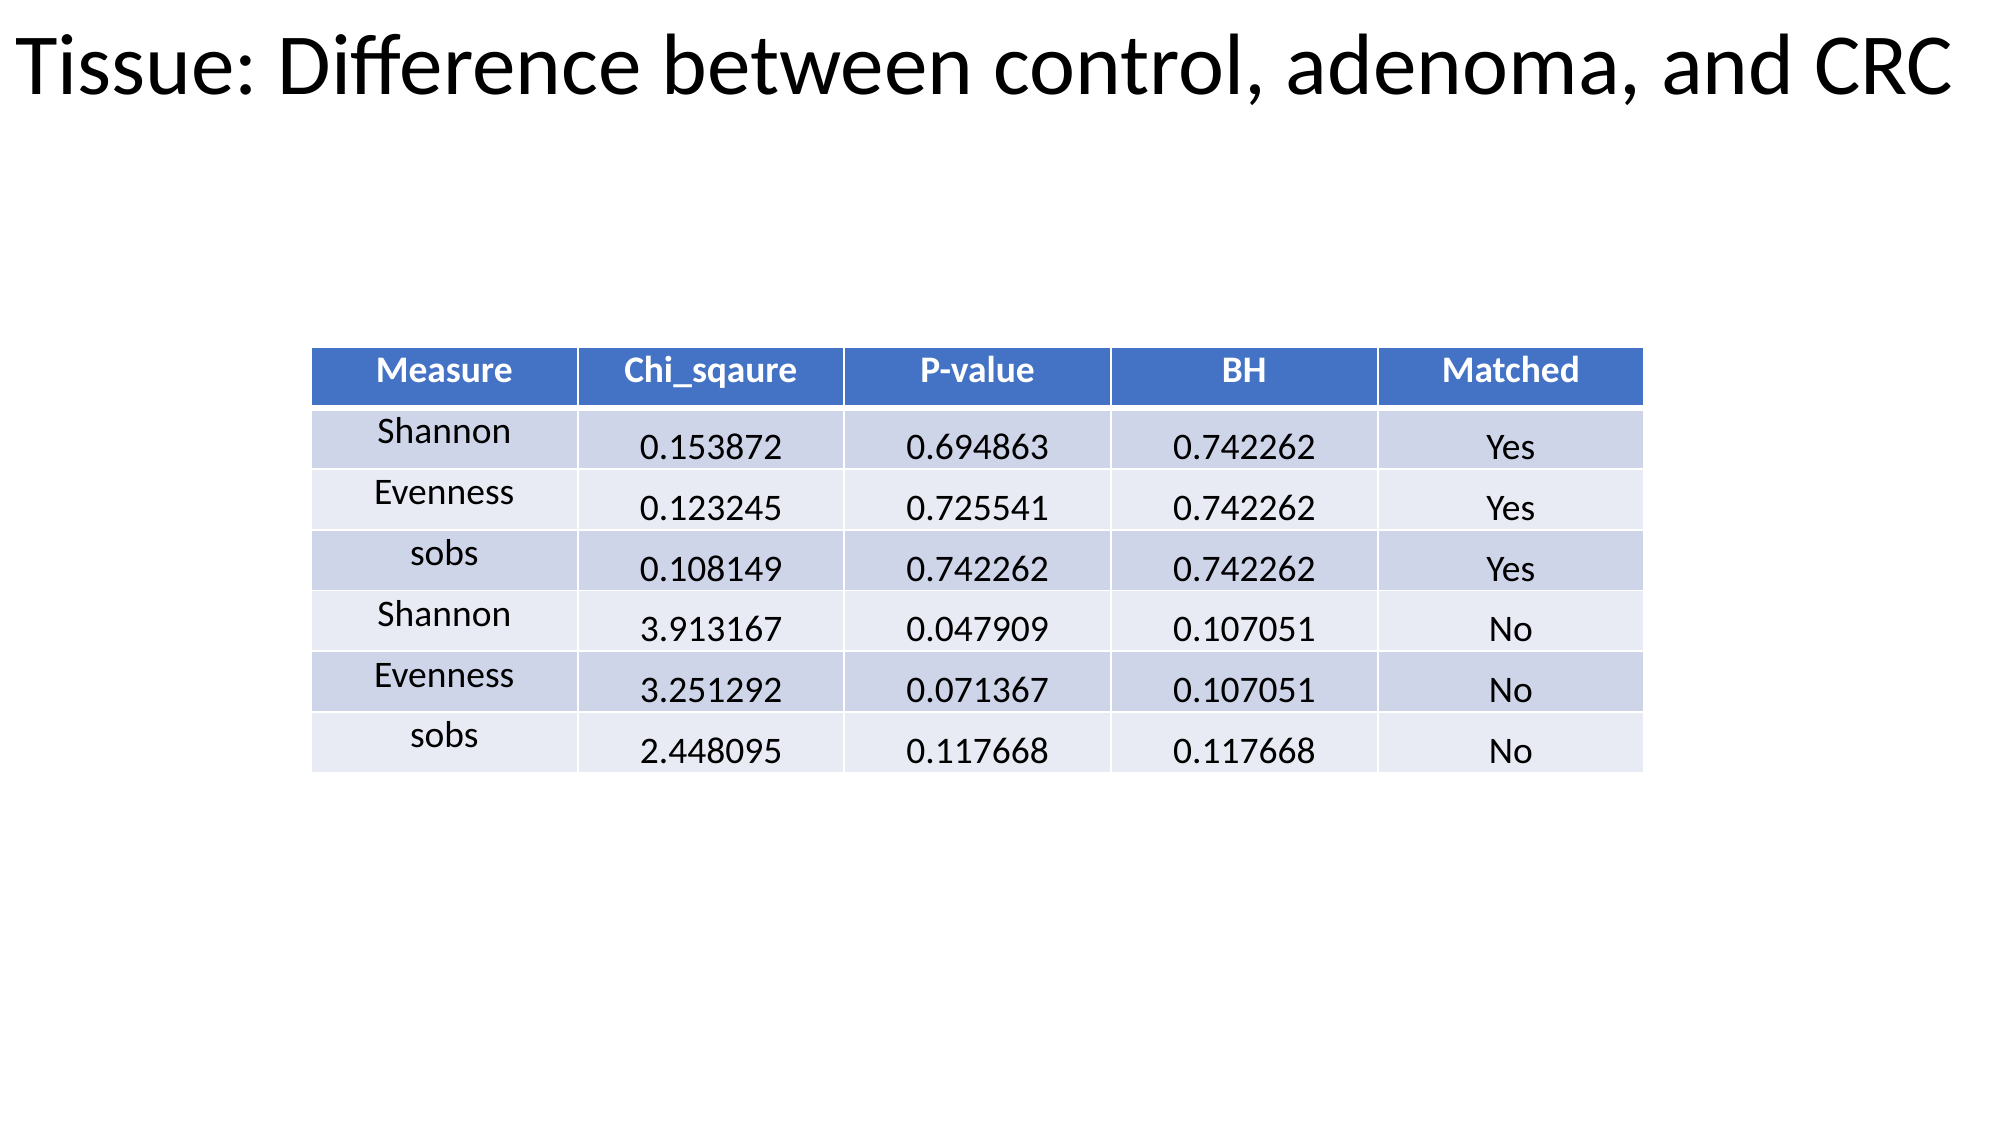

# Tissue: Difference between control, adenoma, and CRC
| Measure | Chi\_sqaure | P-value | BH | Matched |
| --- | --- | --- | --- | --- |
| Shannon | 0.153872 | 0.694863 | 0.742262 | Yes |
| Evenness | 0.123245 | 0.725541 | 0.742262 | Yes |
| sobs | 0.108149 | 0.742262 | 0.742262 | Yes |
| Shannon | 3.913167 | 0.047909 | 0.107051 | No |
| Evenness | 3.251292 | 0.071367 | 0.107051 | No |
| sobs | 2.448095 | 0.117668 | 0.117668 | No |